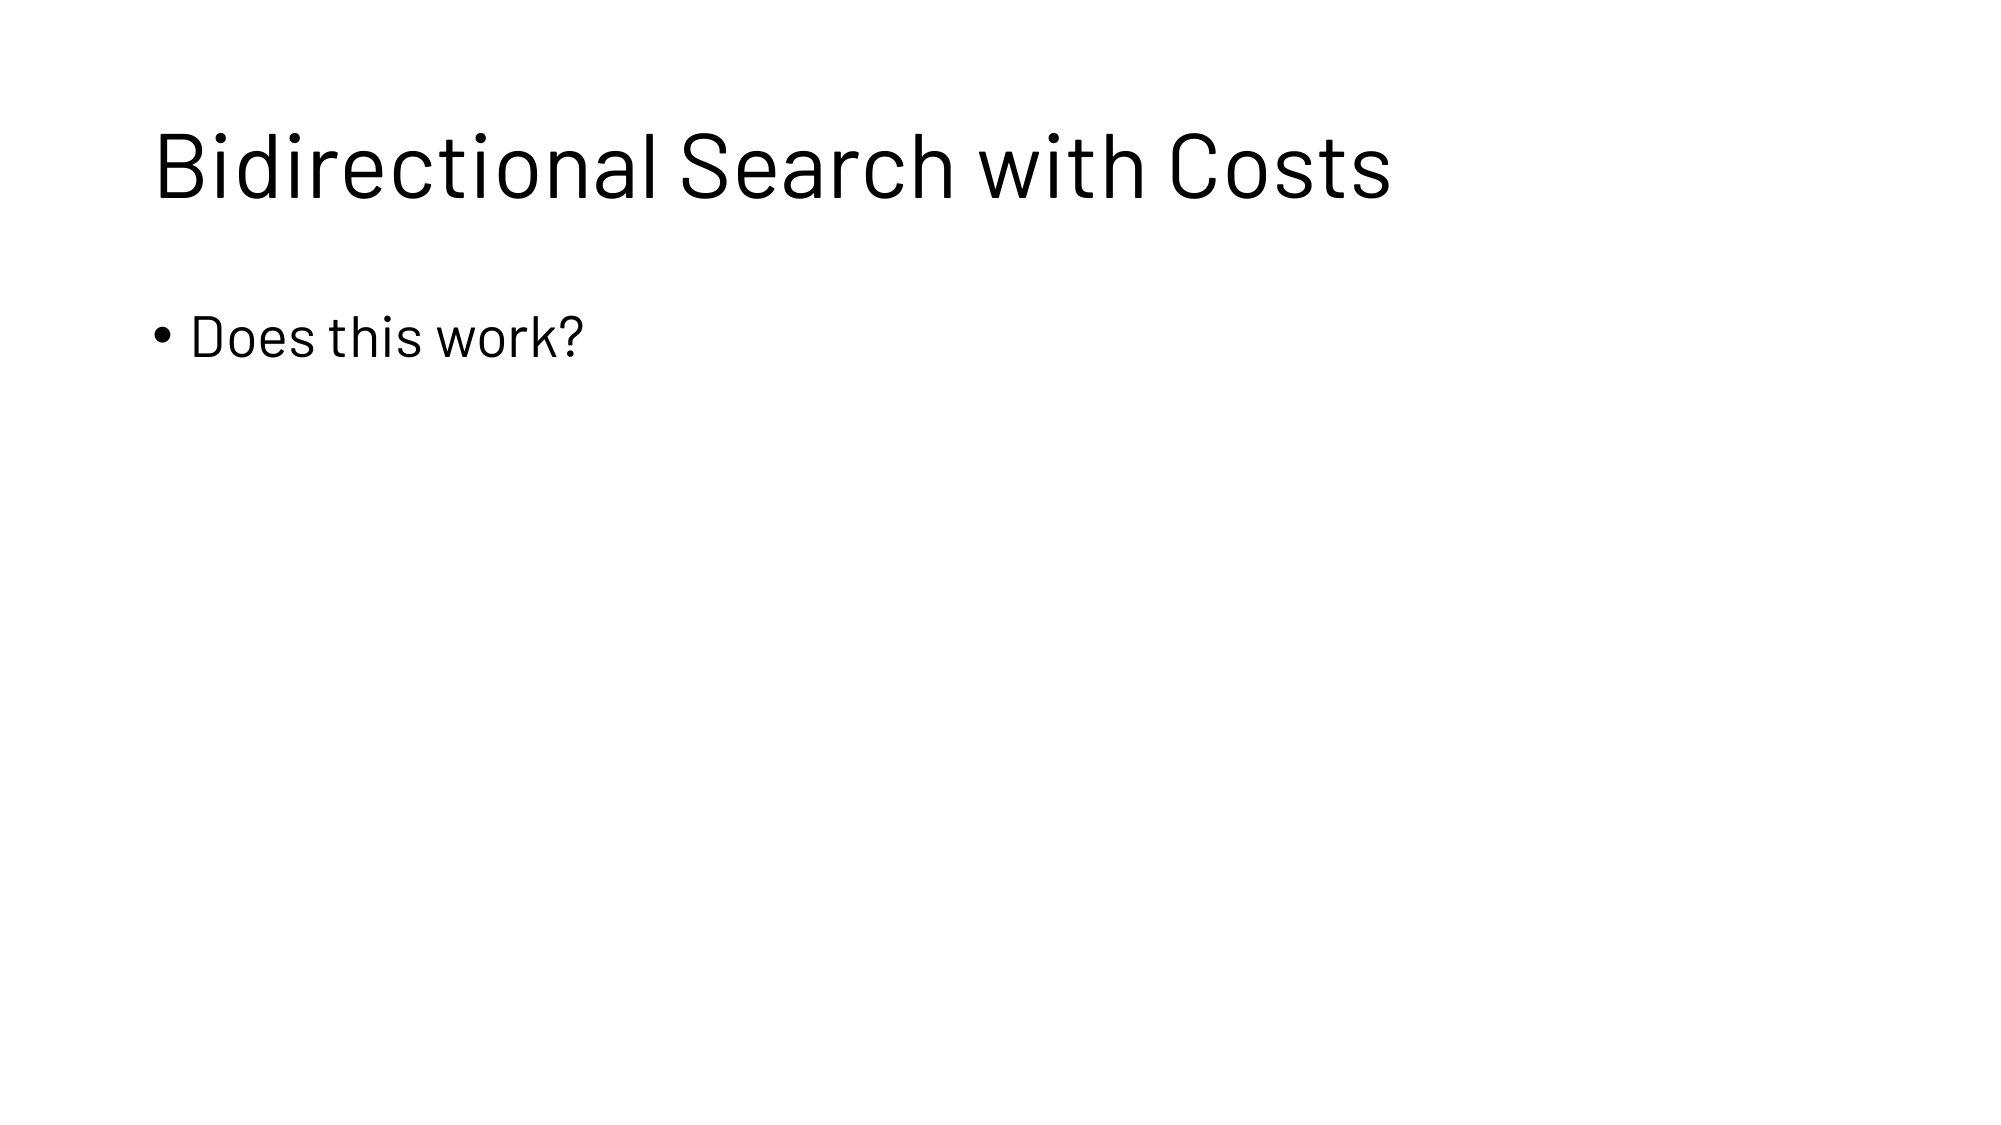

# Bidirectional Search with Costs
Does this work?